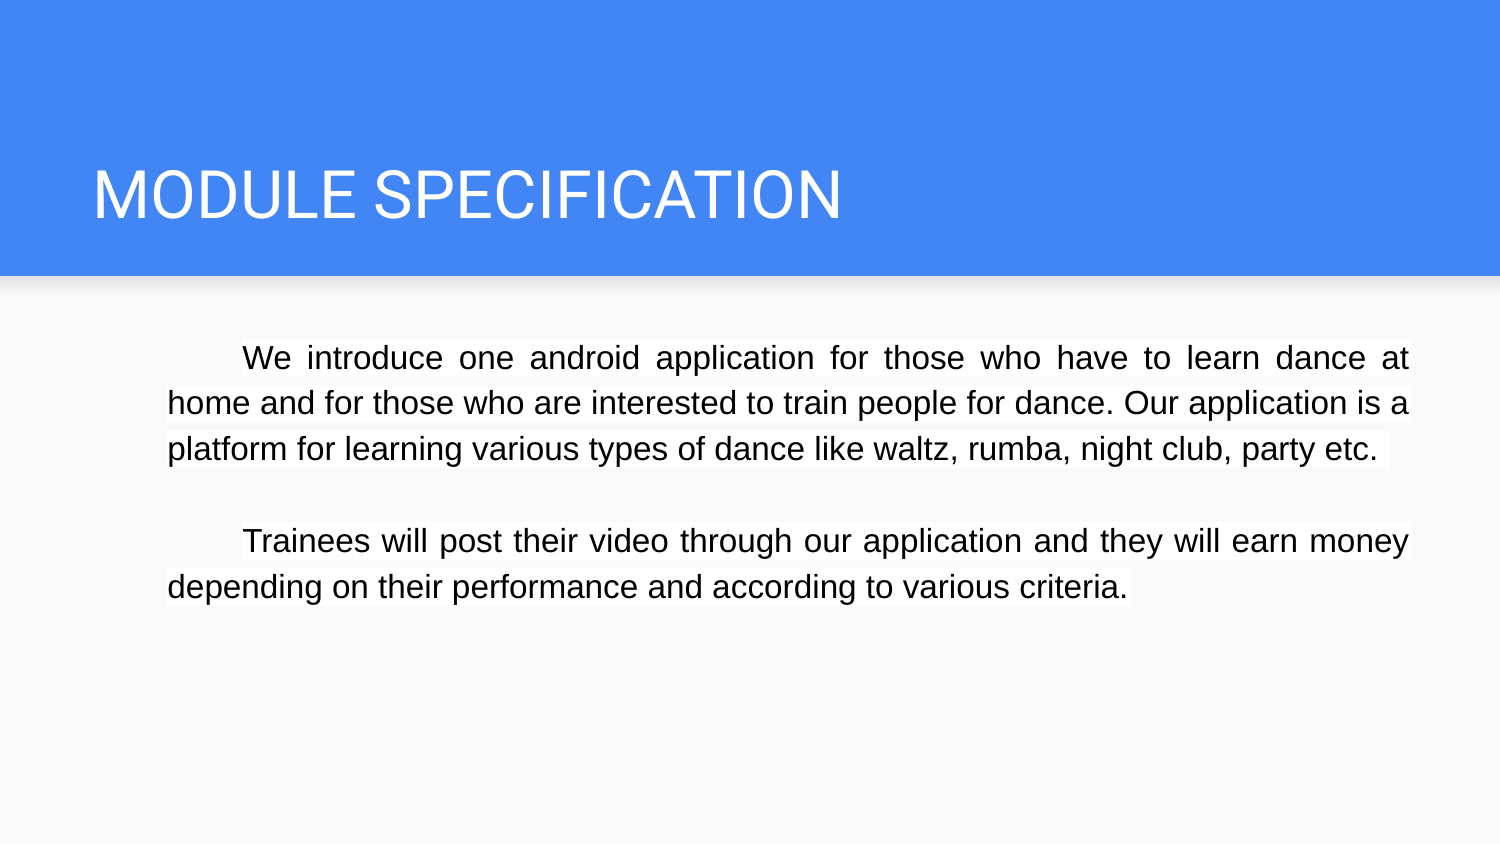

# MODULE SPECIFICATION
We introduce one android application for those who have to learn dance at home and for those who are interested to train people for dance. Our application is a platform for learning various types of dance like waltz, rumba, night club, party etc.

Trainees will post their video through our application and they will earn money depending on their performance and according to various criteria.